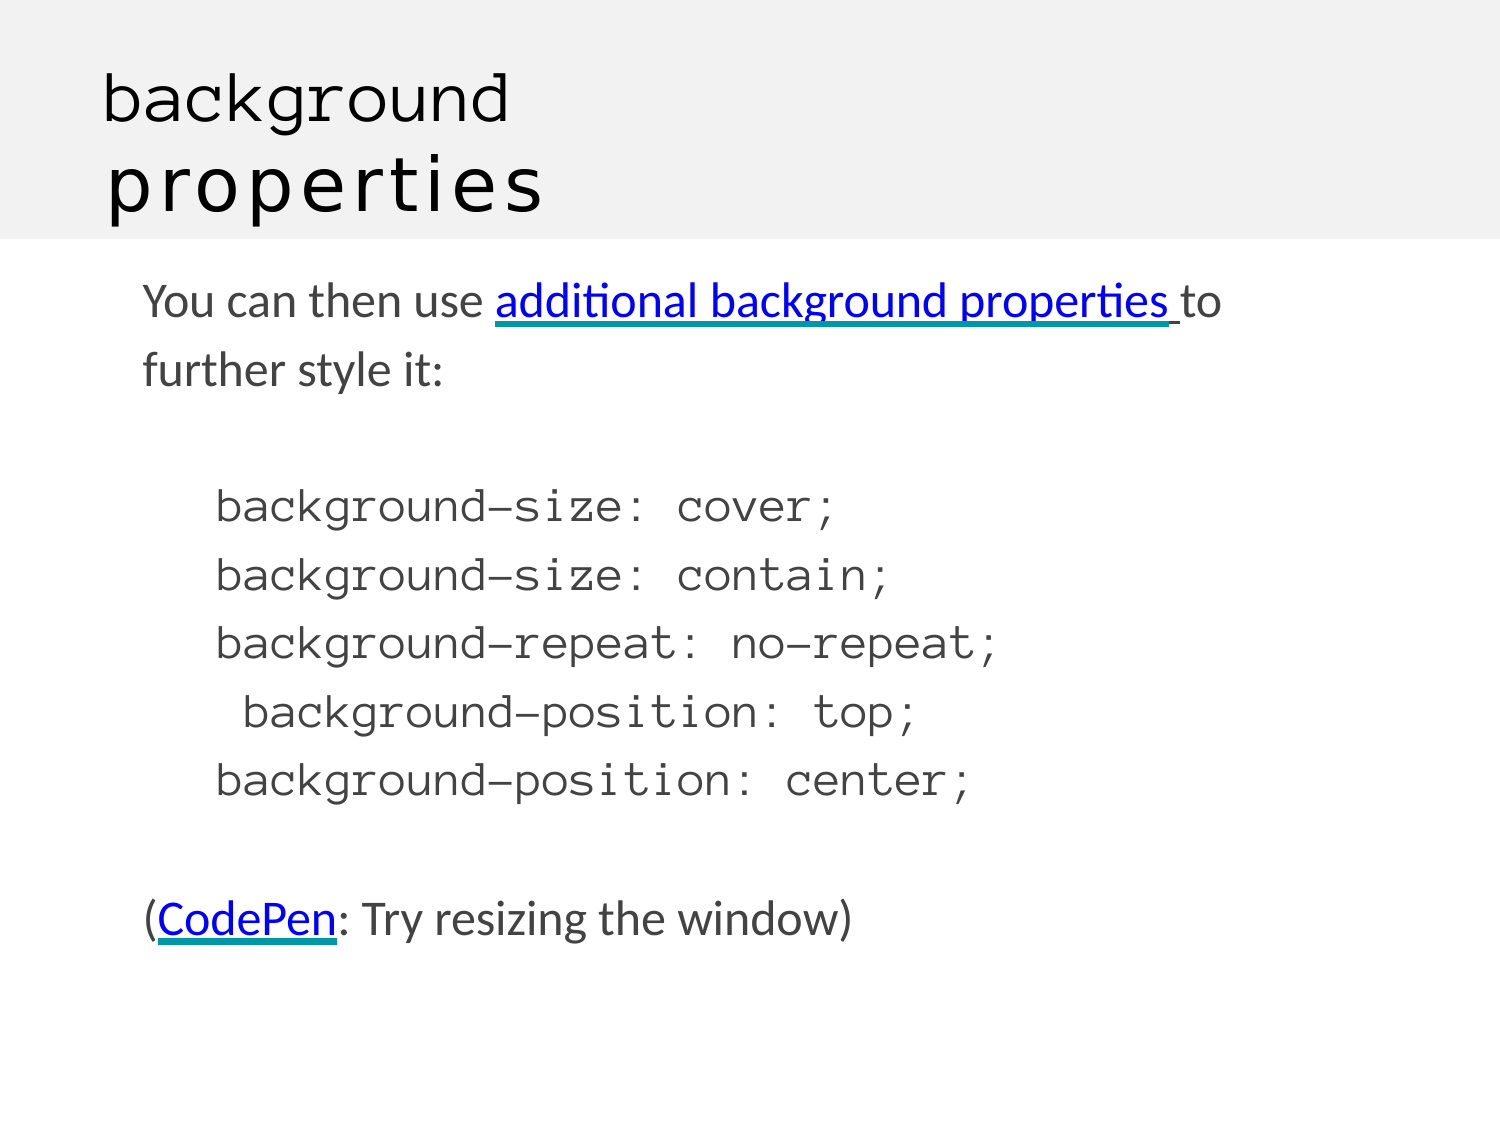

background properties
You can then use additional background properties to  further style it:

background-size: cover;  background-size: contain;  background-repeat: no-repeat;  background-position: top;  background-position: center;

(CodePen: Try resizing the window)